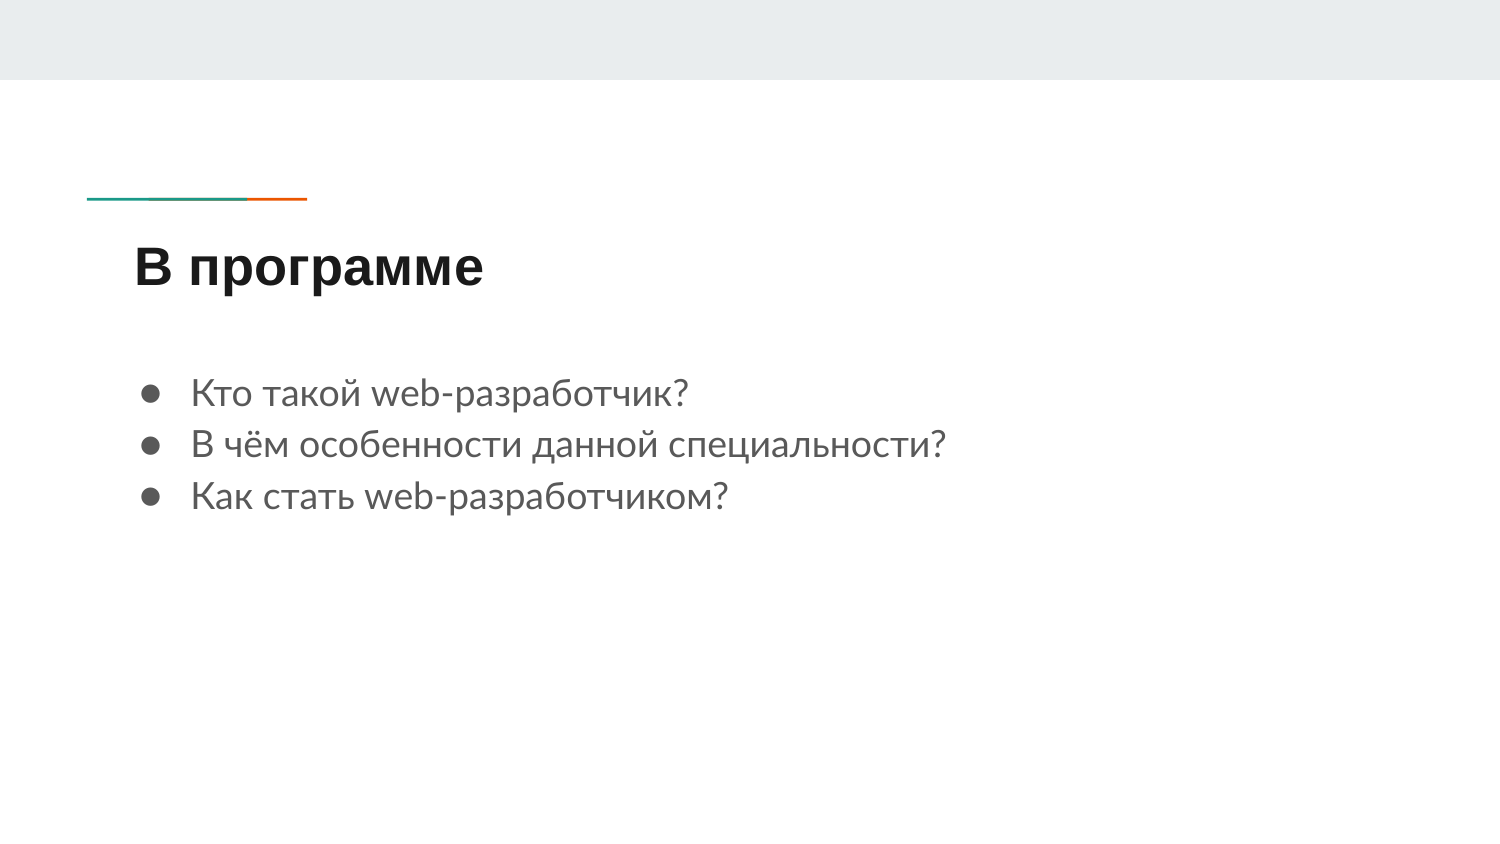

# В программе
Кто такой web-разработчик?
В чём особенности данной специальности?
Как стать web-разработчиком?